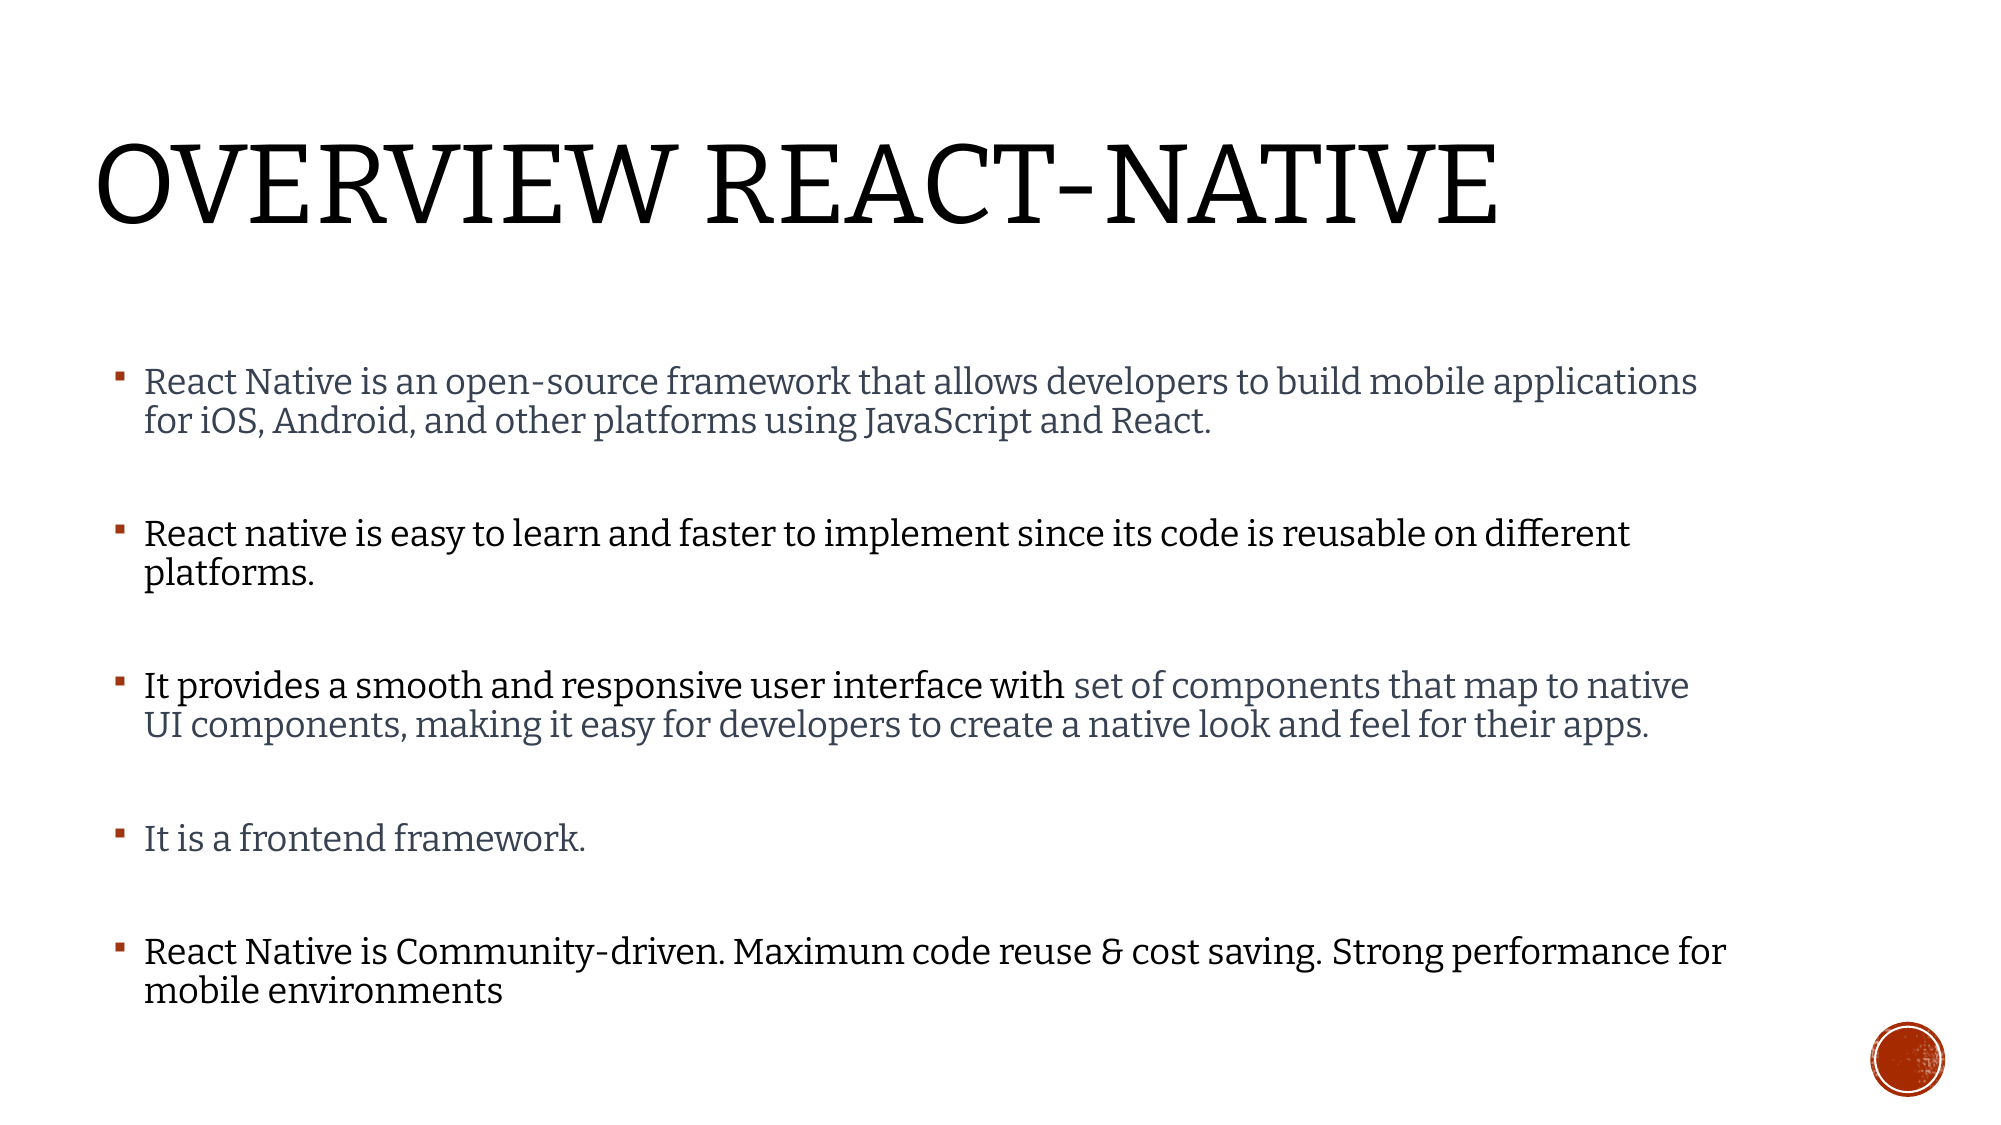

# Overview React-Native
React Native is an open-source framework that allows developers to build mobile applications for iOS, Android, and other platforms using JavaScript and React.

React native is easy to learn and faster to implement since its code is reusable on different platforms.

It provides a smooth and responsive user interface with set of components that map to native UI components, making it easy for developers to create a native look and feel for their apps.

It is a frontend framework.

React Native is Community-driven. Maximum code reuse & cost saving. Strong performance for mobile environments